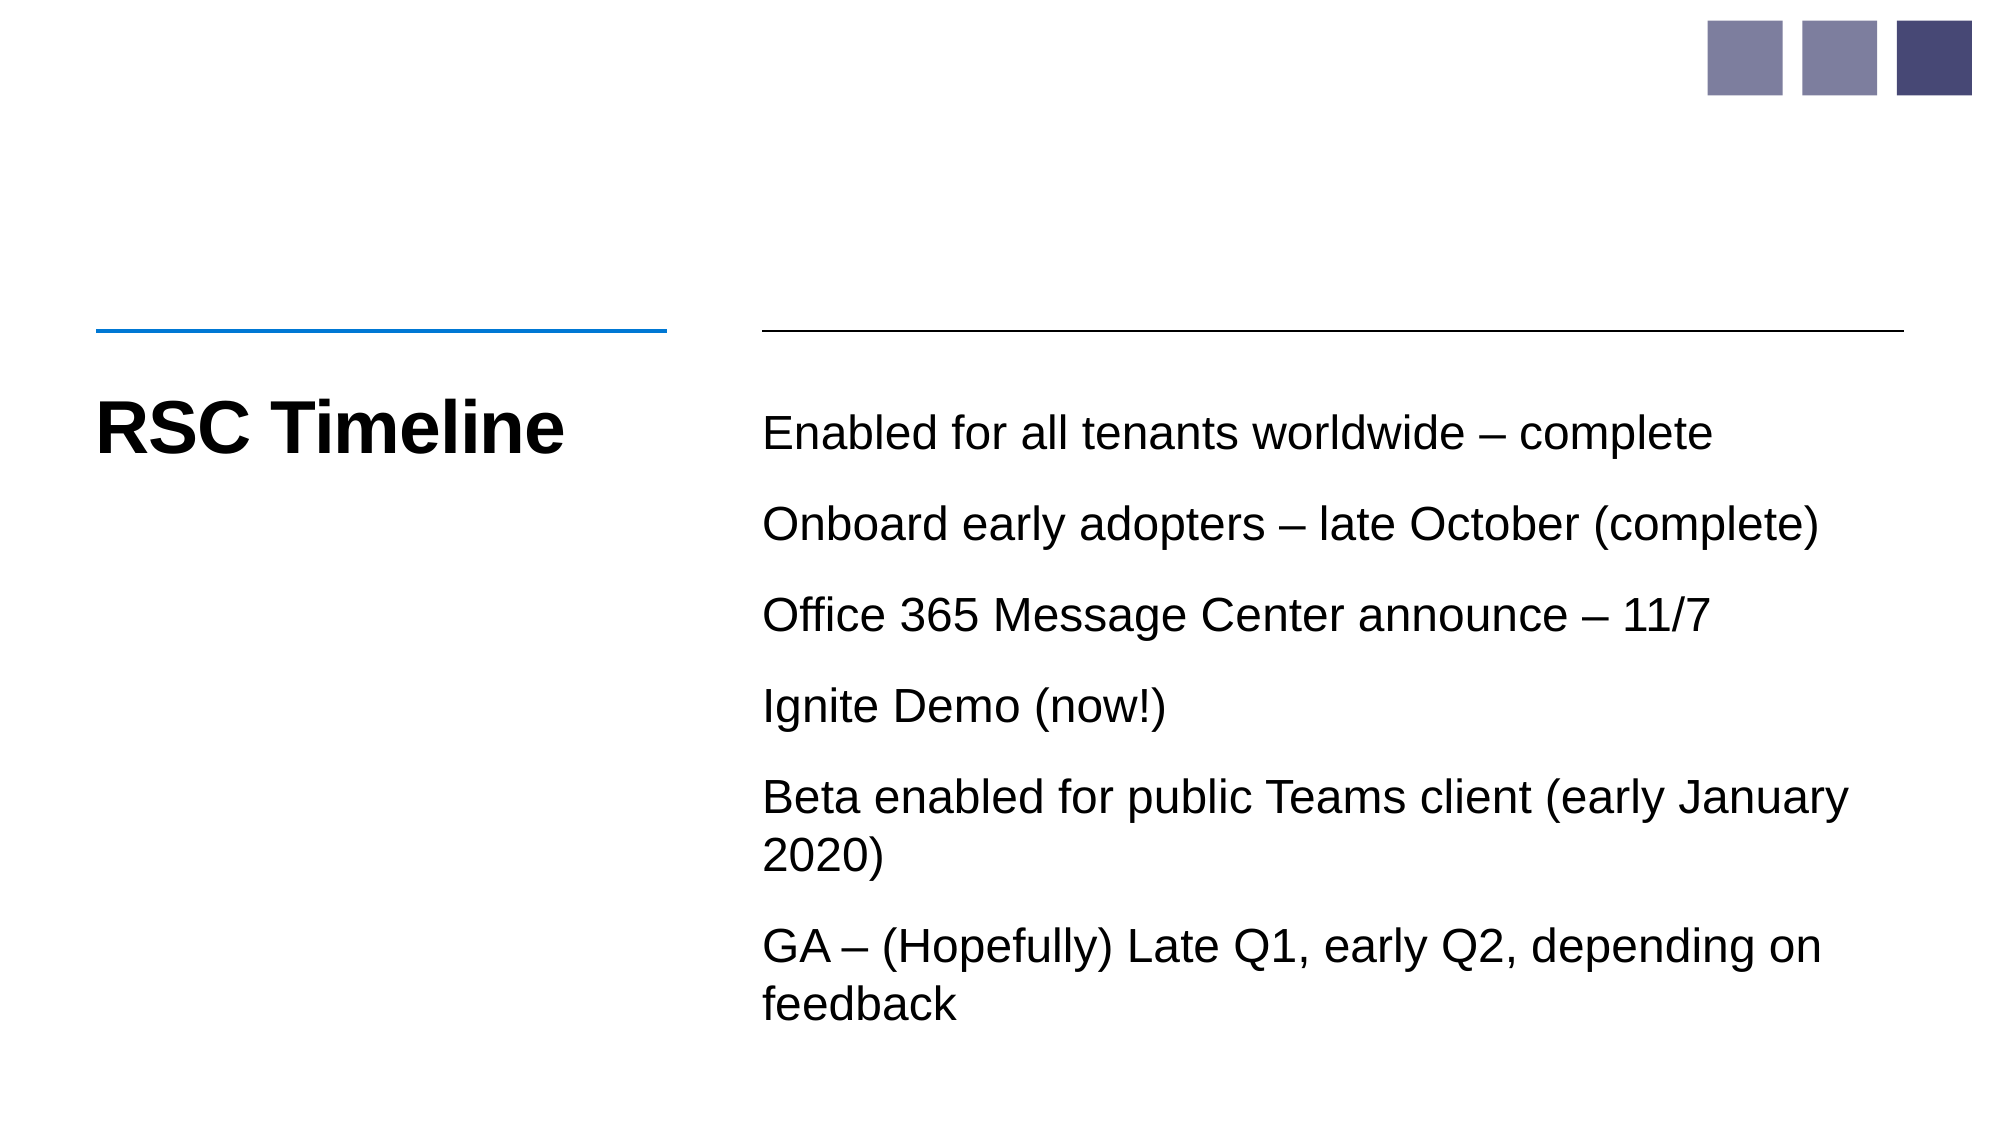

# RSC Timeline
Enabled for all tenants worldwide – complete
Onboard early adopters – late October (complete)
Office 365 Message Center announce – 11/7
Ignite Demo (now!)
Beta enabled for public Teams client (early January 2020)
GA – (Hopefully) Late Q1, early Q2, depending on feedback